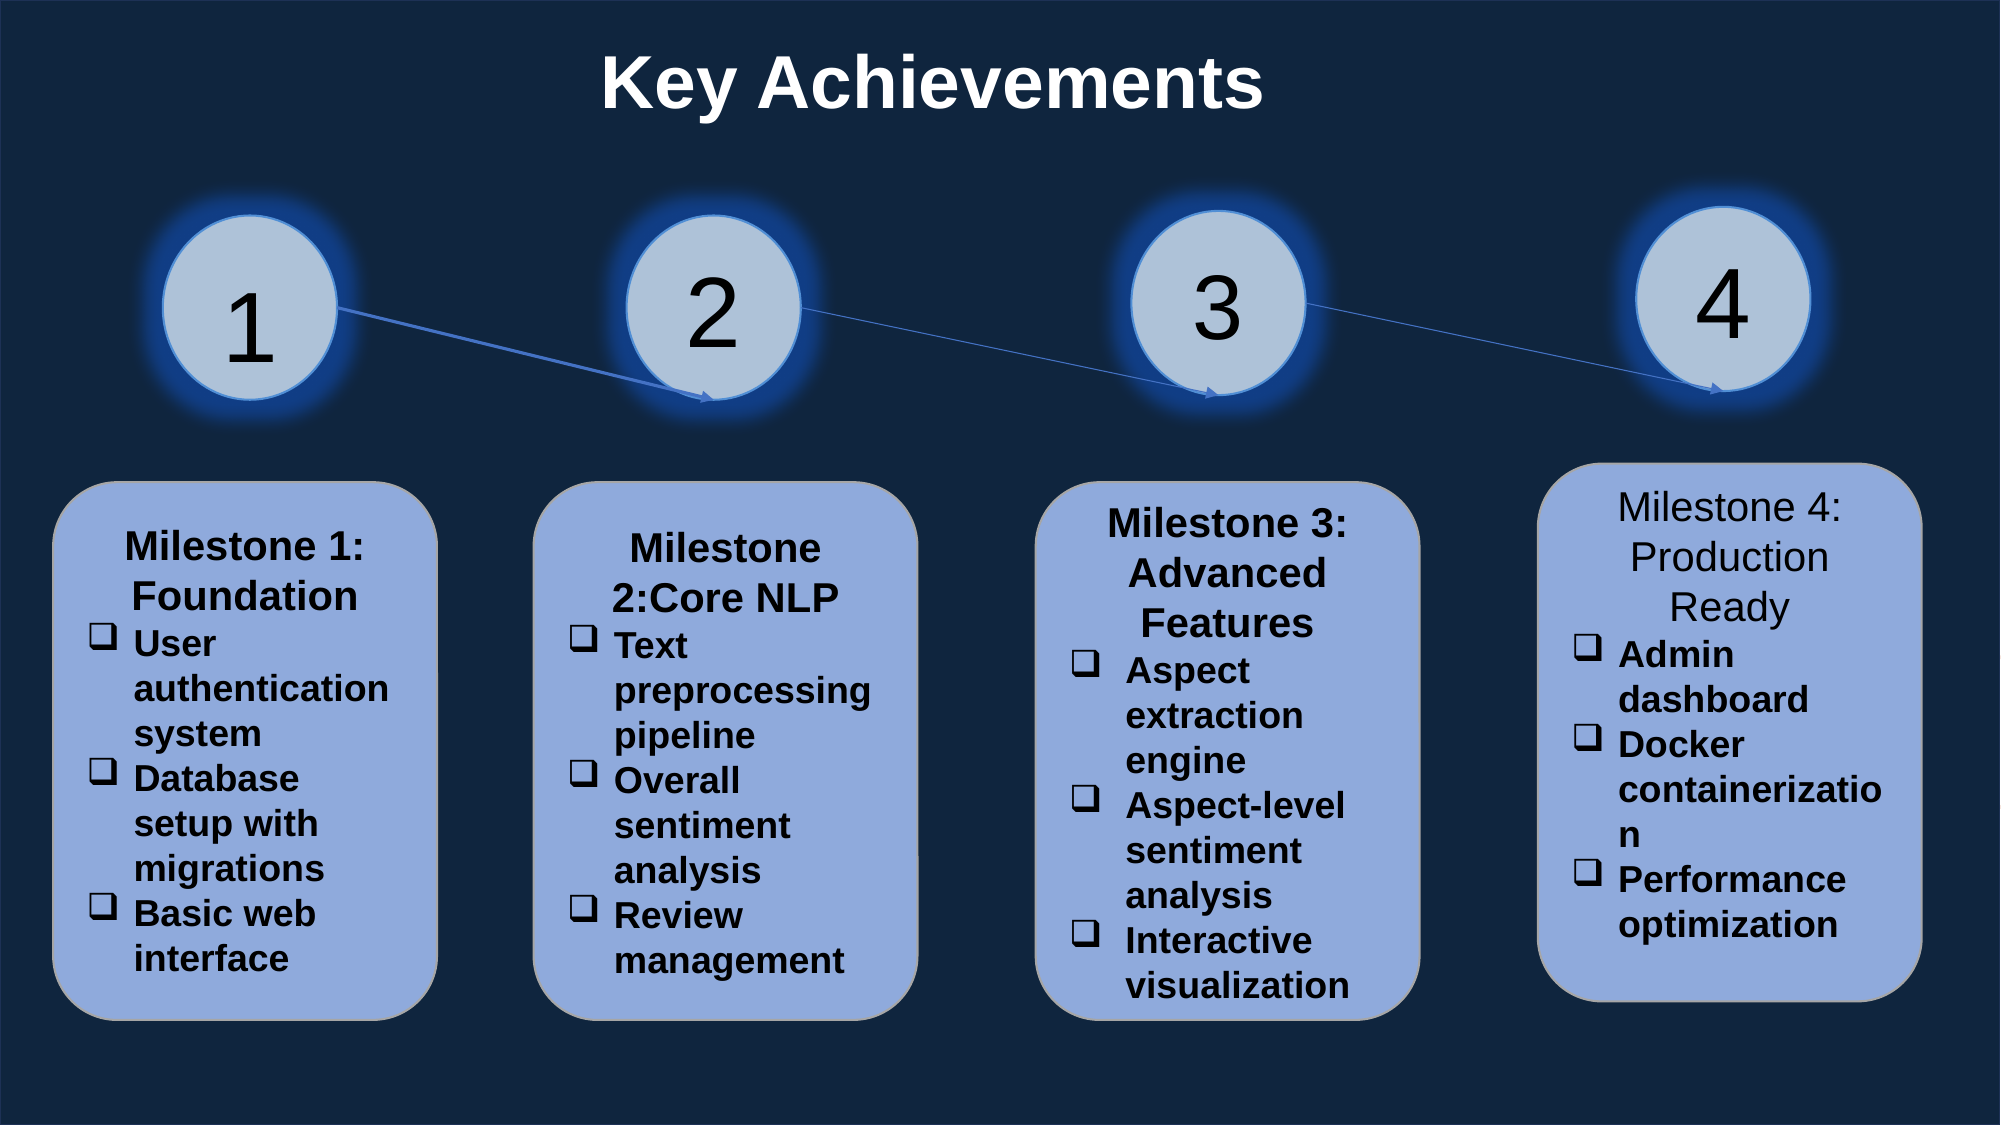

Key Achievements
4
3

2
1

Milestone 4: Production Ready
Admin dashboard
Docker containerization
Performance optimization

Milestone 2:Core NLP
Text preprocessing pipeline
Overall sentiment analysis
Review management

Milestone 3: Advanced Features
Aspect extraction engine
Aspect-level sentiment analysis
Interactive visualization

Milestone 1: Foundation
User authentication system
Database setup with migrations
Basic web interface

8